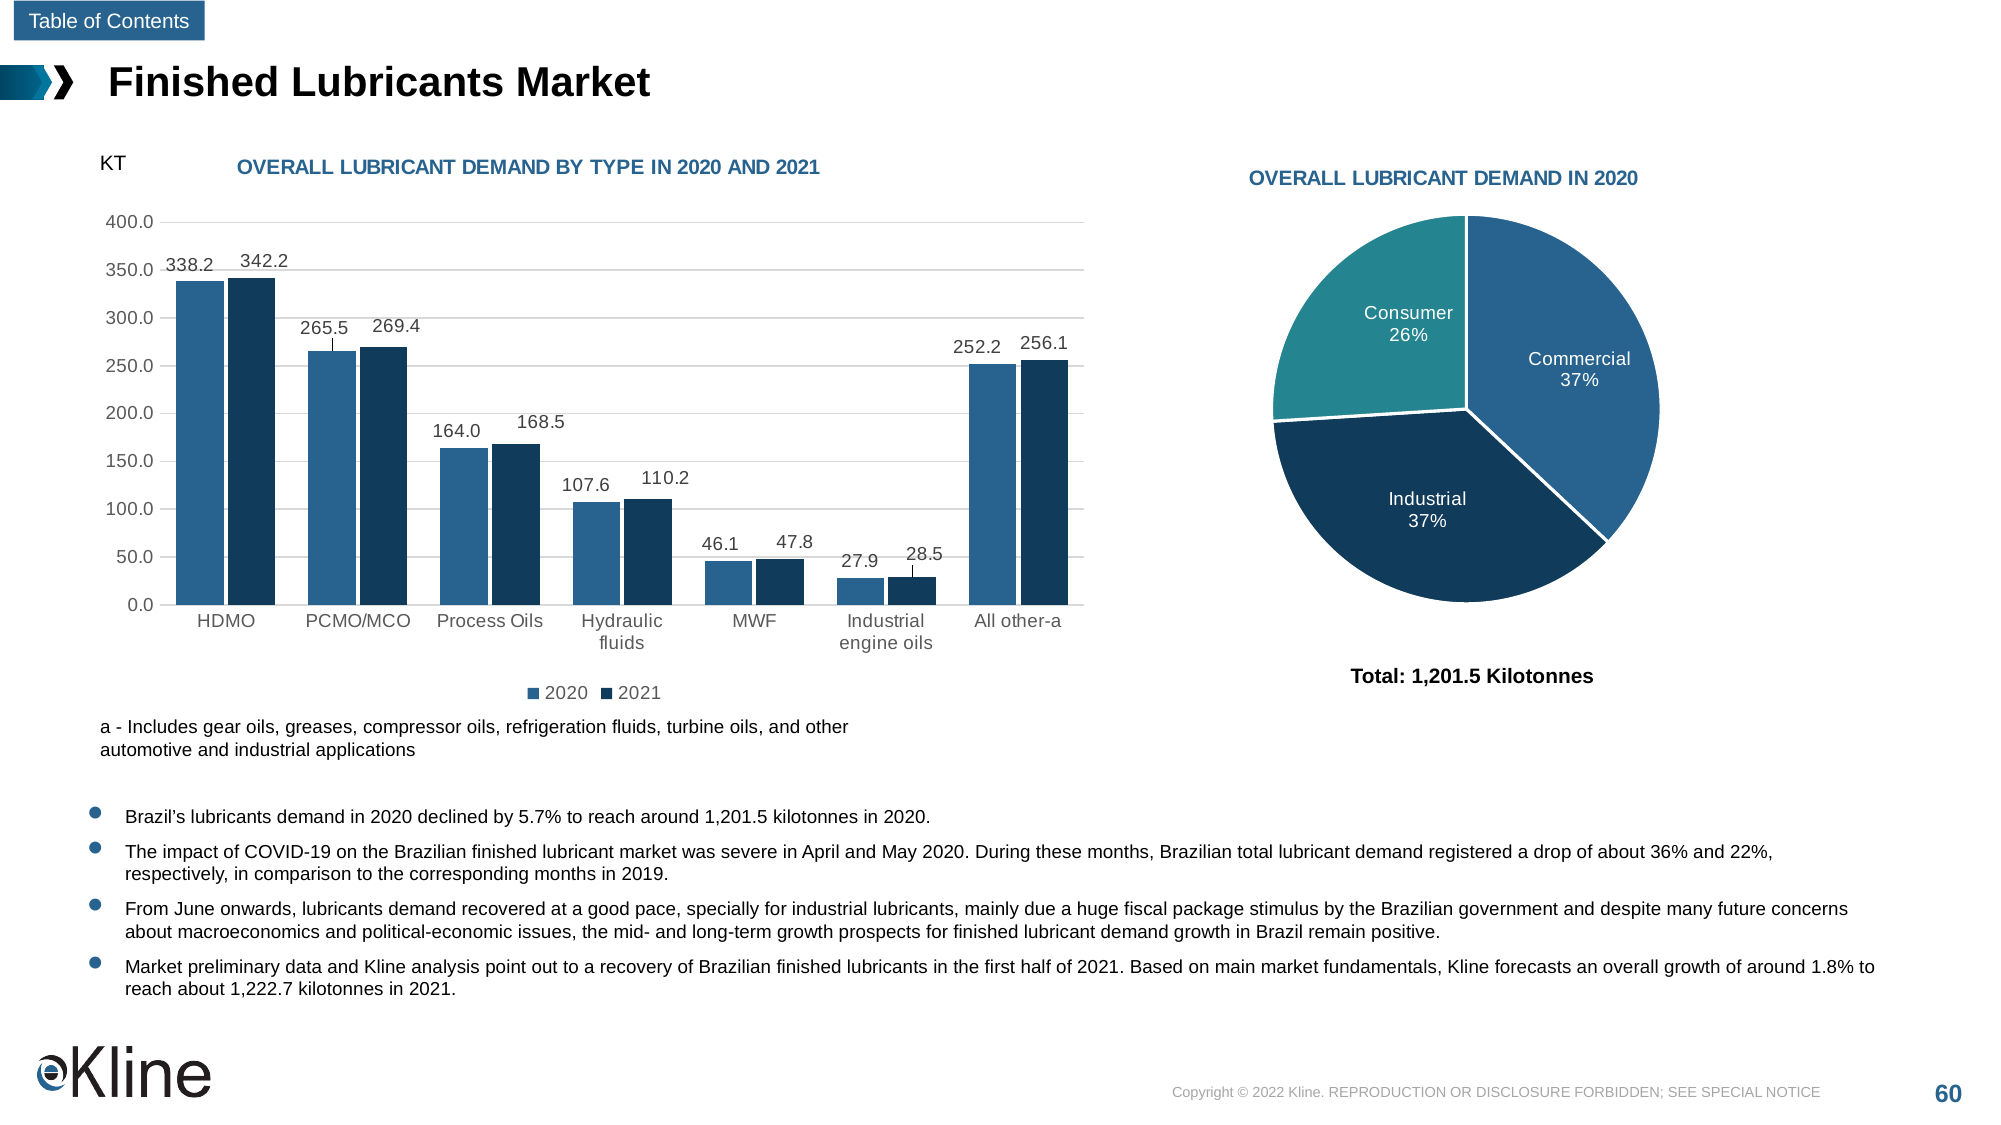

# Finished Lubricants Market

### Chart: OVERALL LUBRICANT DEMAND IN 2020

| Category | Sales |
|---|---|
| Commercial | 0.37 |
| Industrial | 0.37 |
| Consumer | 0.26 |
KT

### Chart: OVERALL LUBRICANT DEMAND BY TYPE IN 2020 AND 2021

| Category | 2020 | 2021 |
|---|---|---|
| HDMO | 338.2 | 342.2 |
| PCMO/MCO | 265.5 | 269.4 |
| Process Oils | 164.0 | 168.5 |
| Hydraulic fluids | 107.6 | 110.2 |
| MWF | 46.1 | 47.8 |
| Industrial engine oils | 27.9 | 28.5 |
| All other-a | 252.2 | 256.1 |
Total: 1,201.5 Kilotonnes
a - Includes gear oils, greases, compressor oils, refrigeration fluids, turbine oils, and other automotive and industrial applications
Brazil’s lubricants demand in 2020 declined by 5.7% to reach around 1,201.5 kilotonnes in 2020.
The impact of COVID-19 on the Brazilian finished lubricant market was severe in April and May 2020. During these months, Brazilian total lubricant demand registered a drop of about 36% and 22%, respectively, in comparison to the corresponding months in 2019.
From June onwards, lubricants demand recovered at a good pace, specially for industrial lubricants, mainly due a huge fiscal package stimulus by the Brazilian government and despite many future concerns about macroeconomics and political-economic issues, the mid- and long-term growth prospects for finished lubricant demand growth in Brazil remain positive.
Market preliminary data and Kline analysis point out to a recovery of Brazilian finished lubricants in the first half of 2021. Based on main market fundamentals, Kline forecasts an overall growth of around 1.8% to reach about 1,222.7 kilotonnes in 2021.